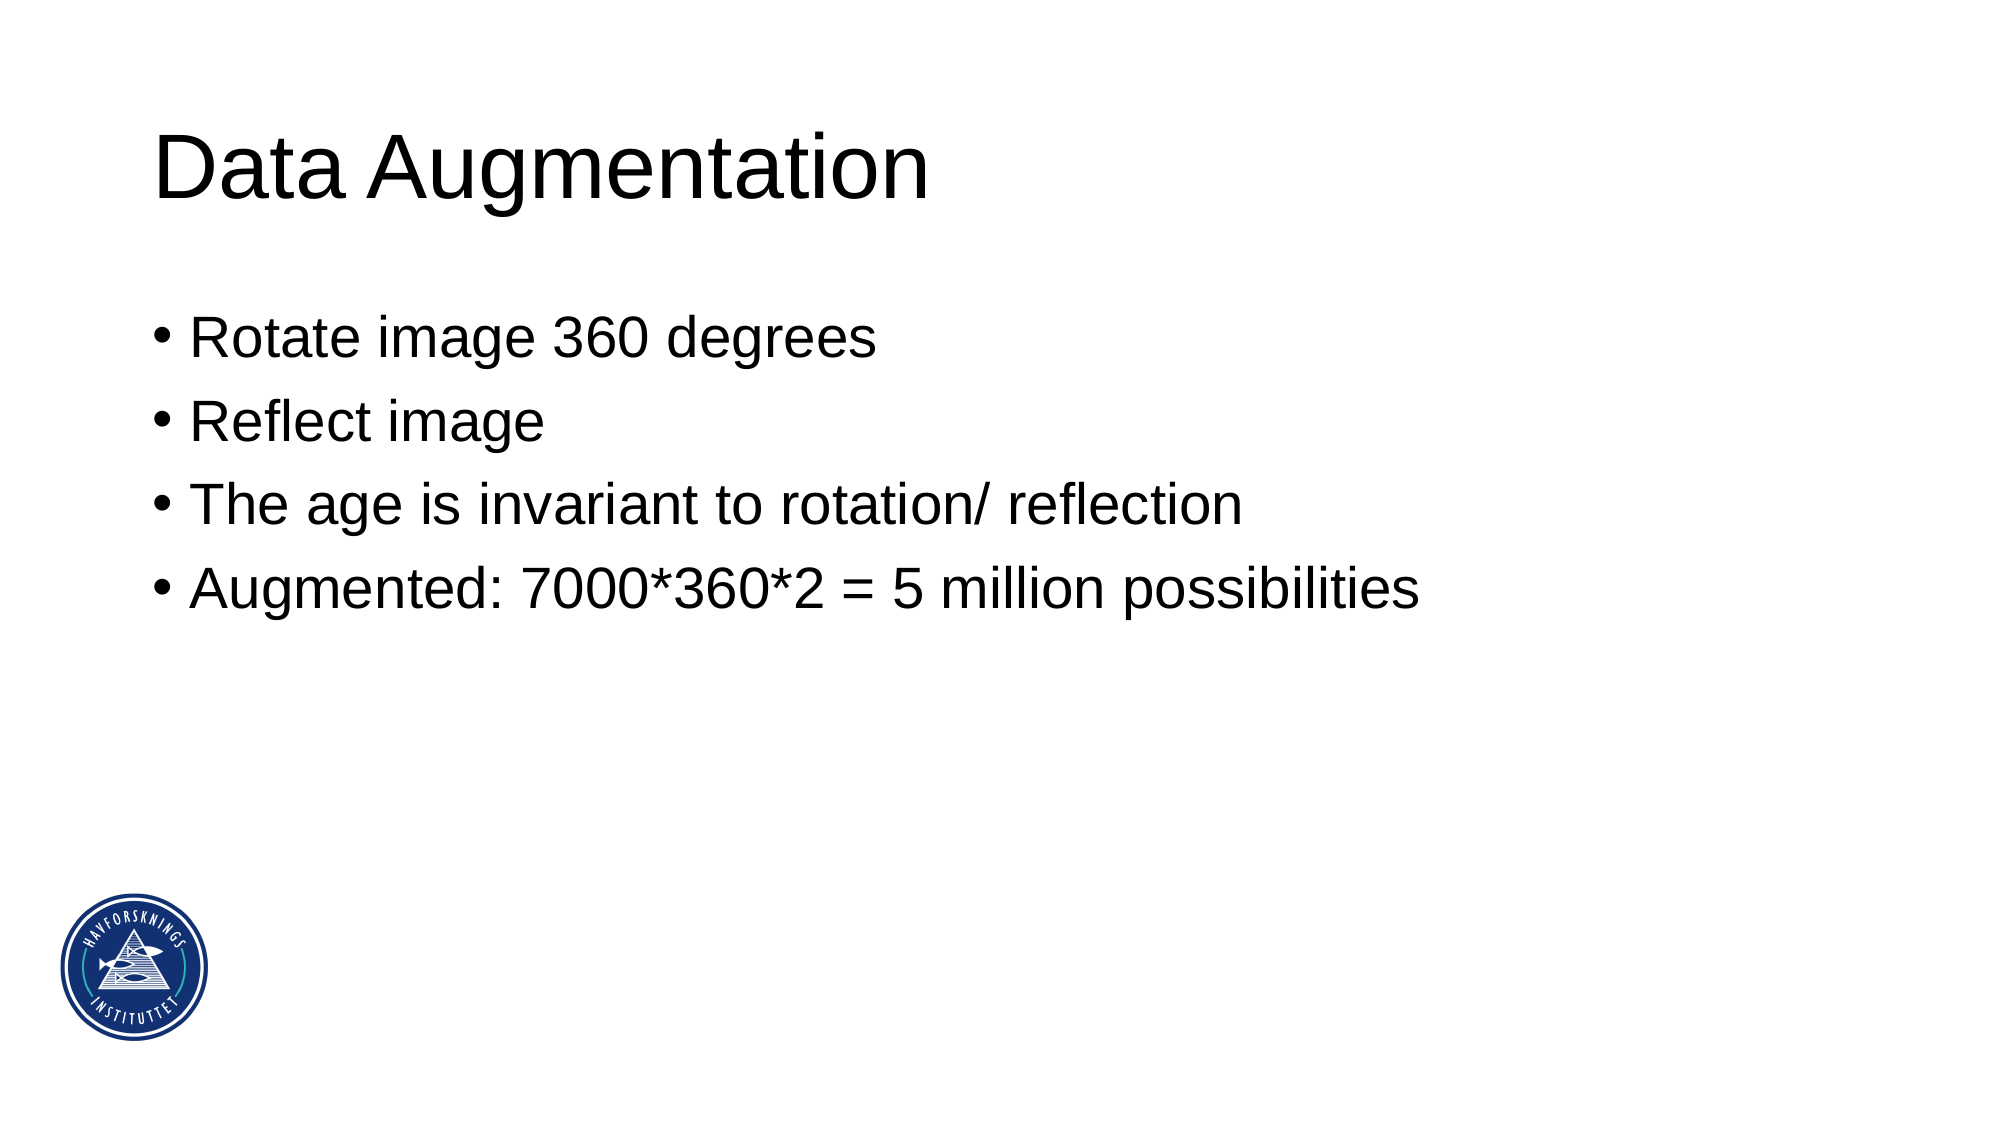

# Data Augmentation
Rotate image 360 degrees
Reflect image
The age is invariant to rotation/ reflection
Augmented: 7000*360*2 = 5 million possibilities